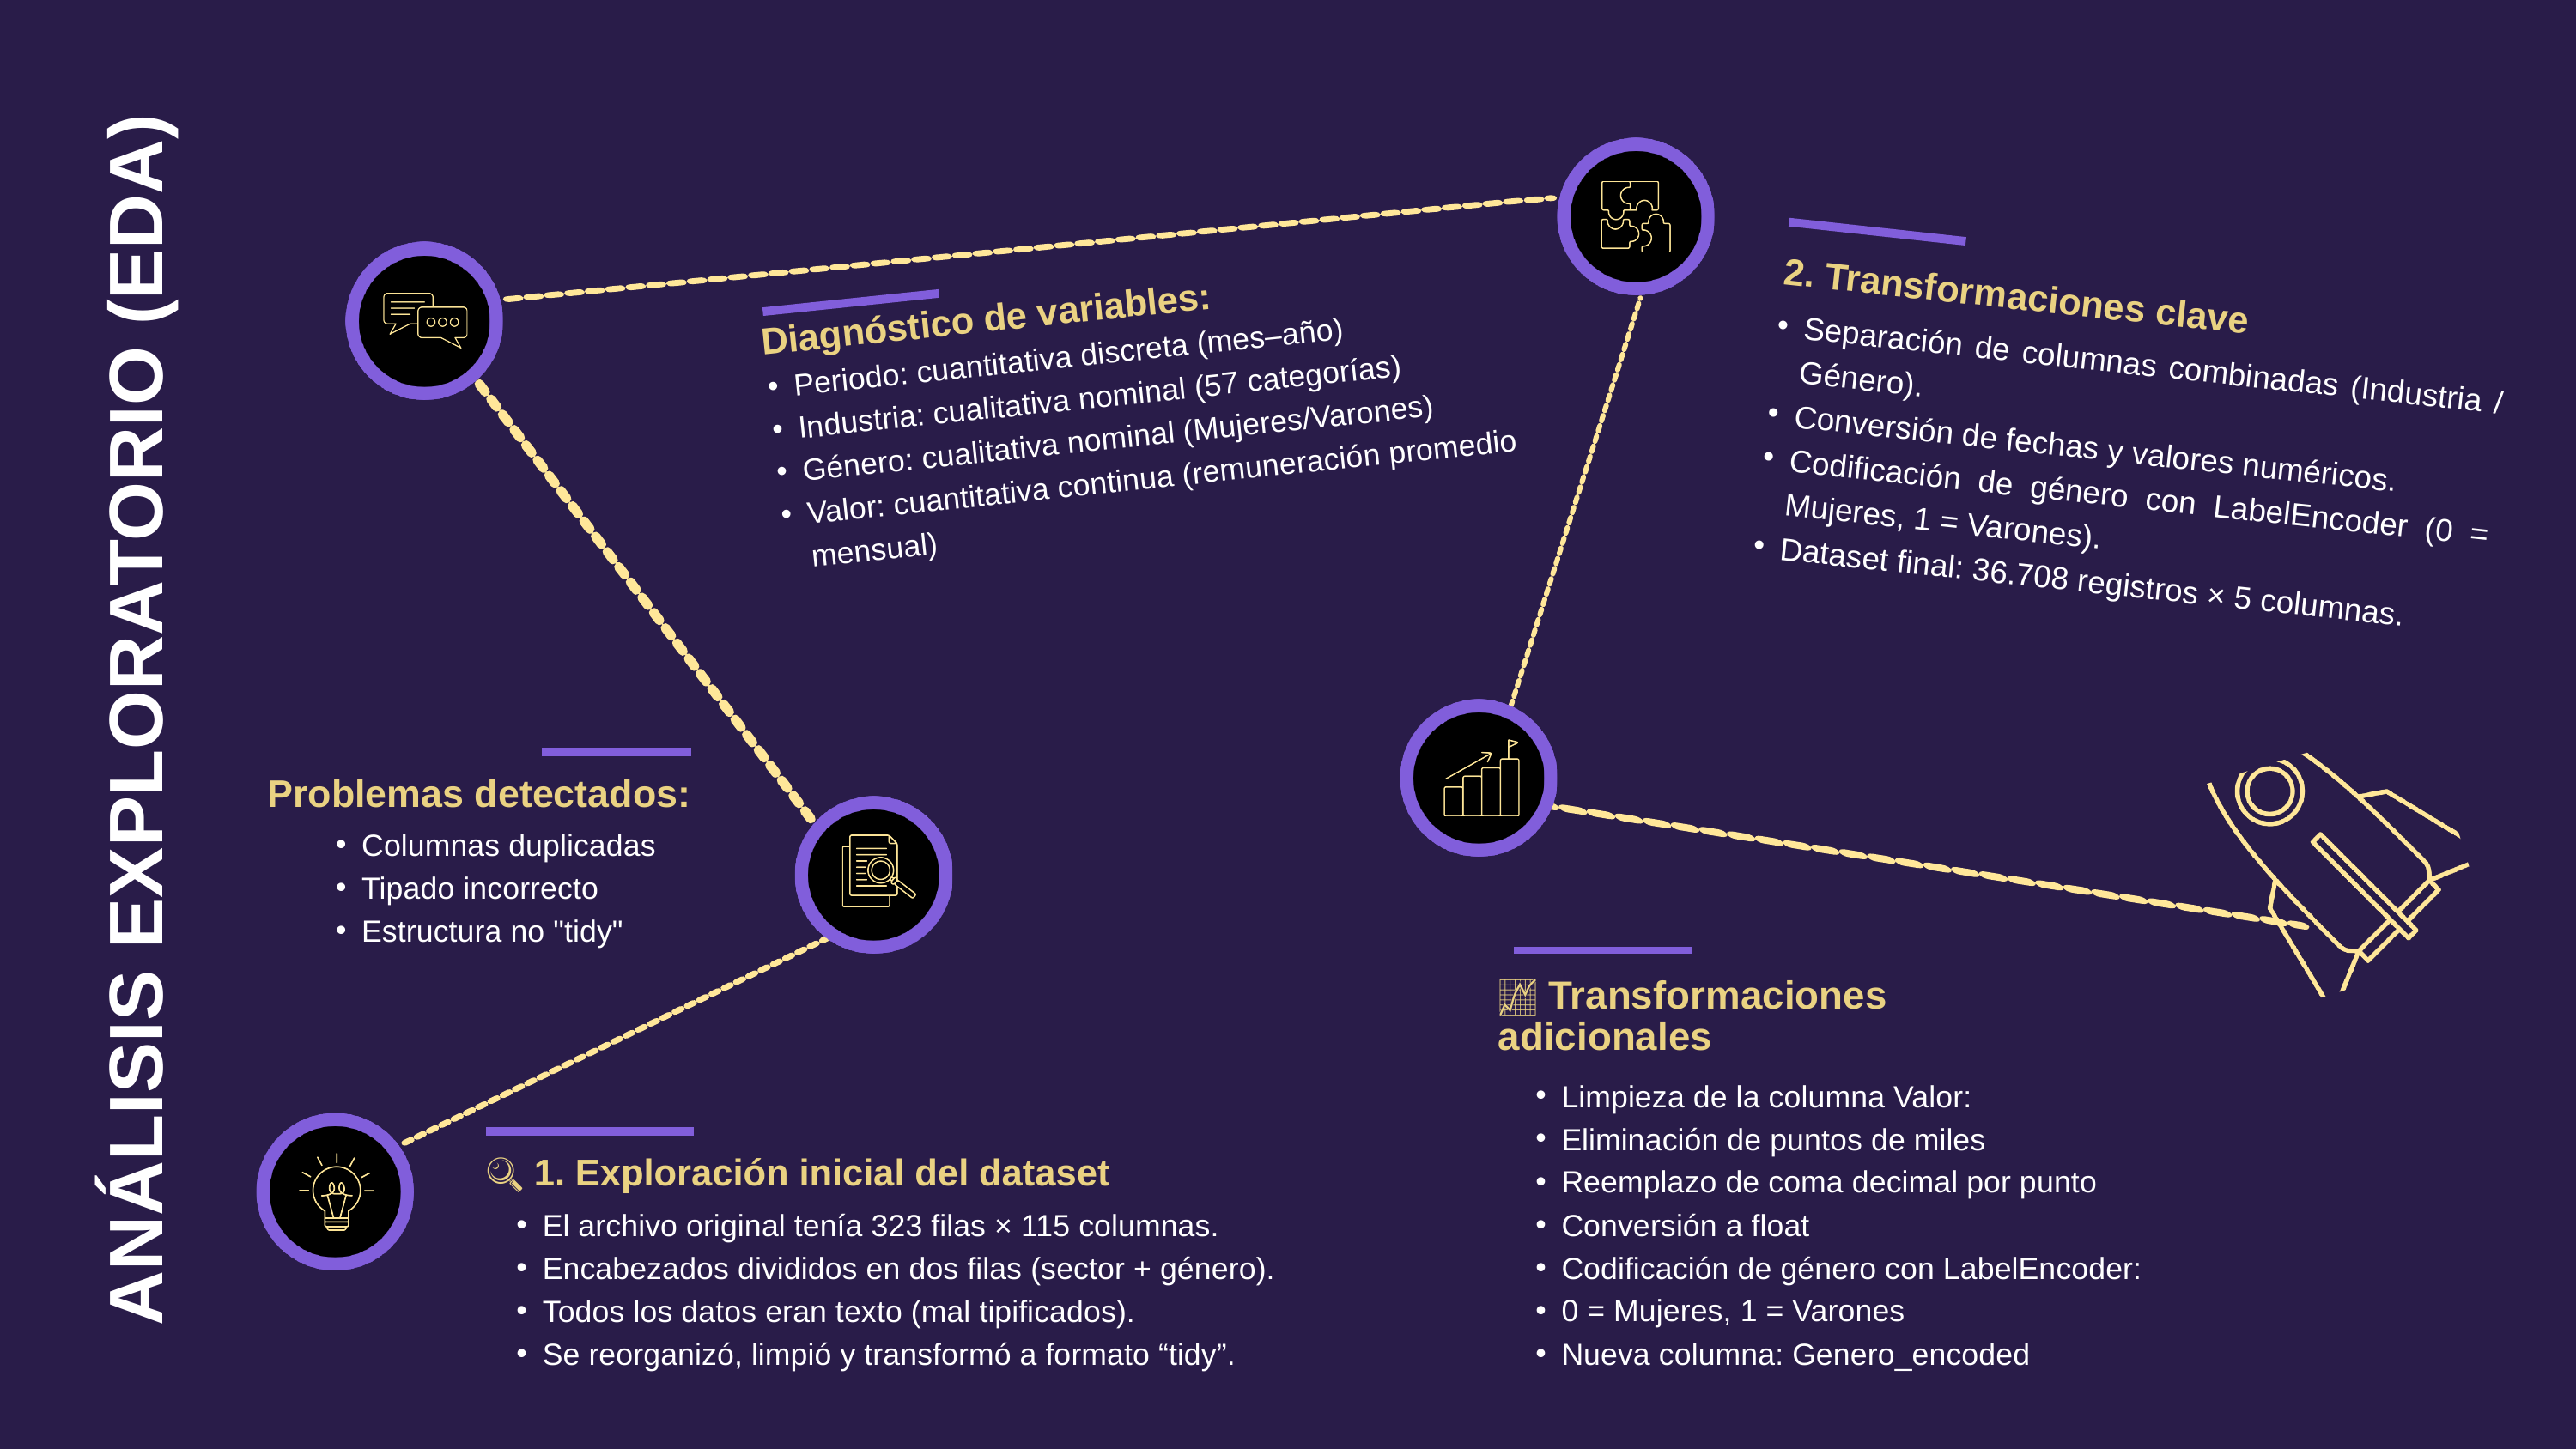

2. Transformaciones clave
Diagnóstico de variables:

Periodo: cuantitativa discreta (mes–año)
Industria: cualitativa nominal (57 categorías)
Género: cualitativa nominal (Mujeres/Varones)
Valor: cuantitativa continua (remuneración promedio mensual)
Separación de columnas combinadas (Industria / Género).
Conversión de fechas y valores numéricos.
Codificación de género con LabelEncoder (0 = Mujeres, 1 = Varones).
Dataset final: 36.708 registros × 5 columnas.

ANÁLISIS EXPLORATORIO (EDA)

Problemas detectados:

Columnas duplicadas
Tipado incorrecto
Estructura no "tidy"

📈 Transformaciones adicionales
Limpieza de la columna Valor:
Eliminación de puntos de miles
Reemplazo de coma decimal por punto
Conversión a float
Codificación de género con LabelEncoder:
0 = Mujeres, 1 = Varones
Nueva columna: Genero_encoded

🔍 1. Exploración inicial del dataset
El archivo original tenía 323 filas × 115 columnas.
Encabezados divididos en dos filas (sector + género).
Todos los datos eran texto (mal tipificados).
Se reorganizó, limpió y transformó a formato “tidy”.